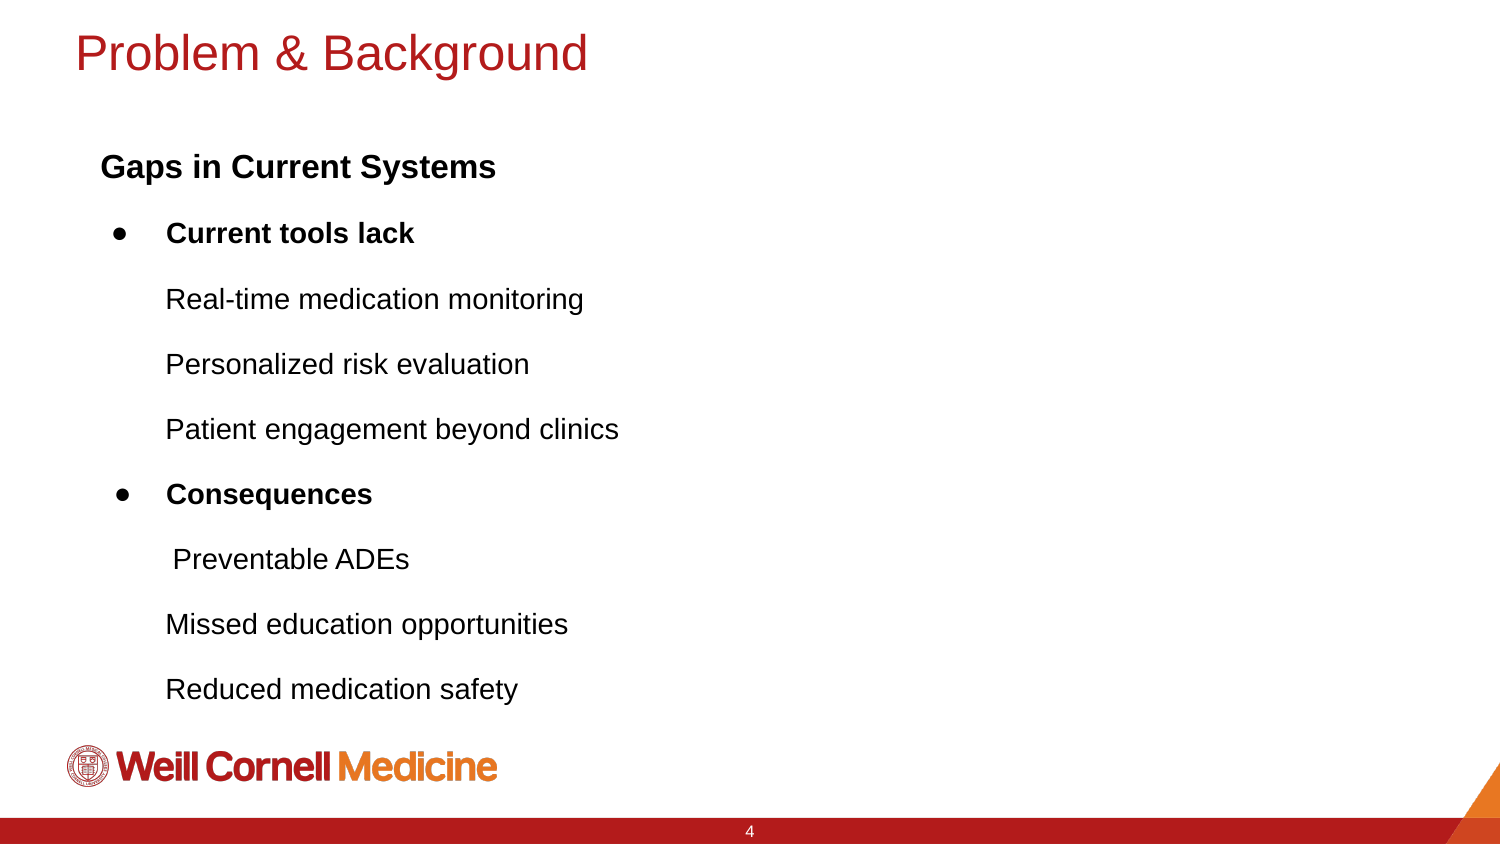

# Problem & Background
 Gaps in Current Systems
Current tools lack
         Real-time medication monitoring
         Personalized risk evaluation
         Patient engagement beyond clinics
Consequences
            Preventable ADEs
         Missed education opportunities
         Reduced medication safety